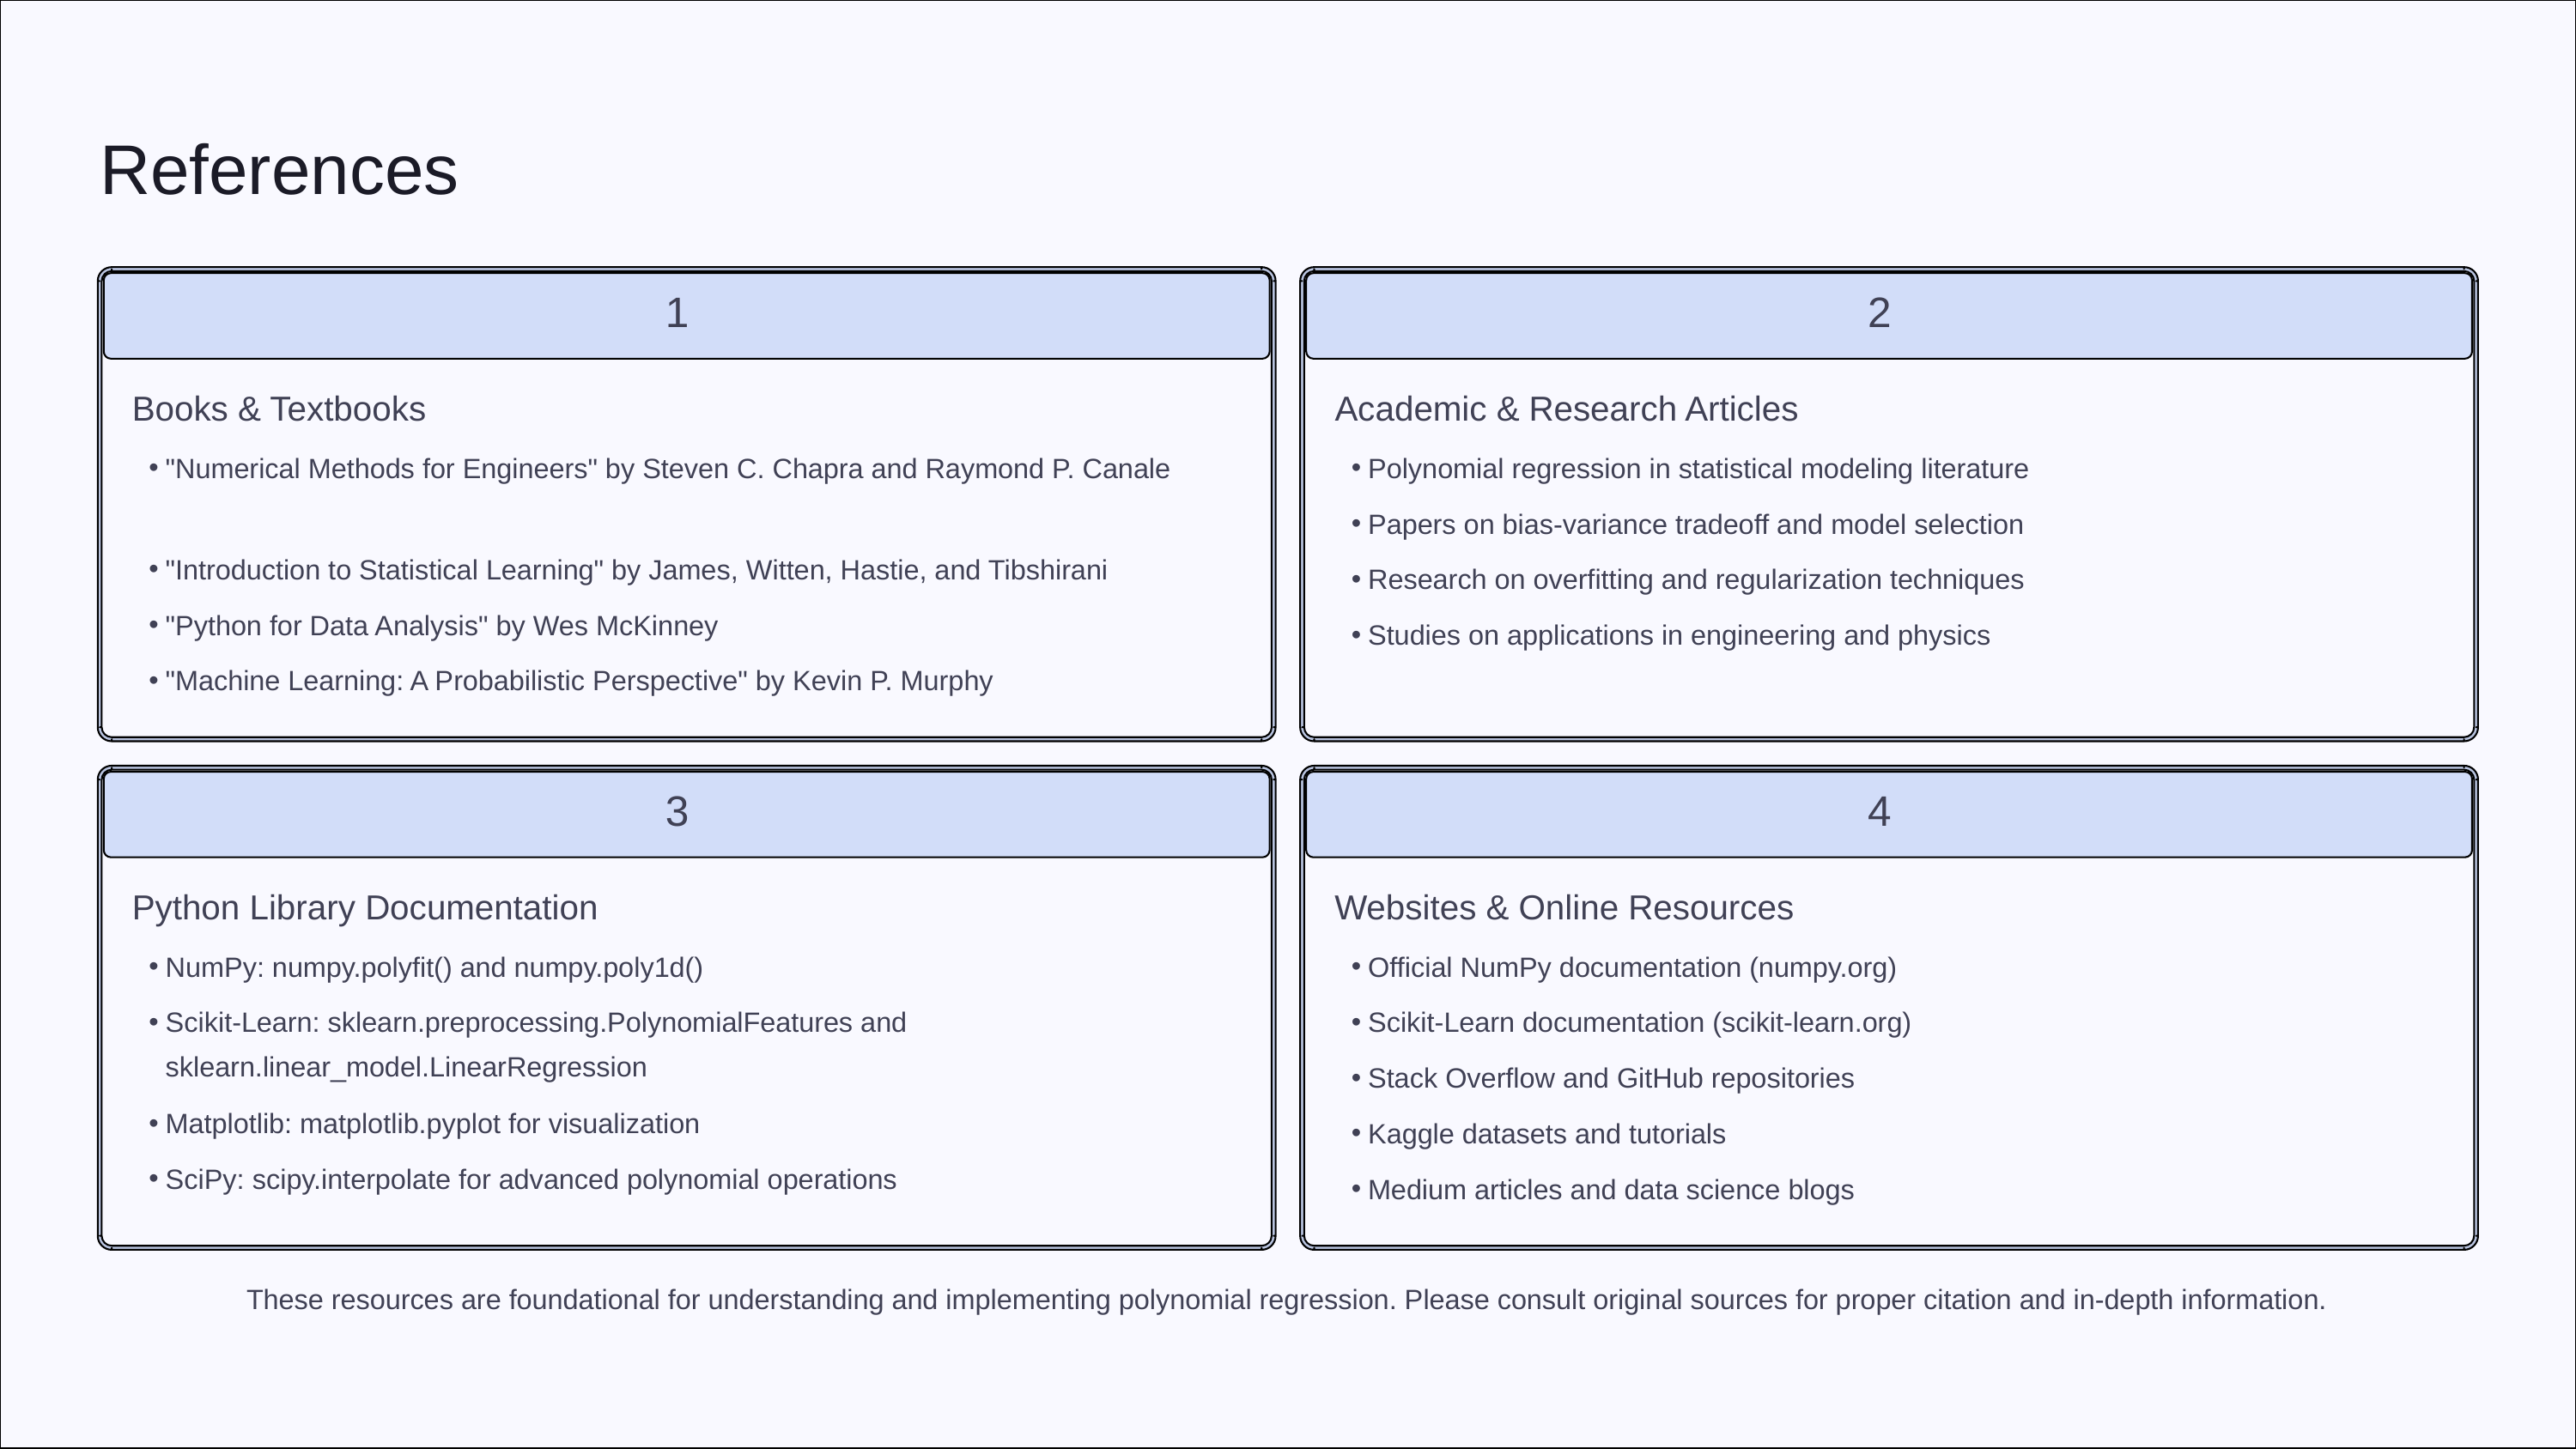

References

1
2
Books & Textbooks
Academic & Research Articles
"Numerical Methods for Engineers" by Steven C. Chapra and Raymond P. Canale
Polynomial regression in statistical modeling literature
Papers on bias-variance tradeoff and model selection
"Introduction to Statistical Learning" by James, Witten, Hastie, and Tibshirani
Research on overfitting and regularization techniques
"Python for Data Analysis" by Wes McKinney
Studies on applications in engineering and physics
"Machine Learning: A Probabilistic Perspective" by Kevin P. Murphy

3
4
Python Library Documentation
Websites & Online Resources
NumPy: numpy.polyfit() and numpy.poly1d()
Official NumPy documentation (numpy.org)
Scikit-Learn: sklearn.preprocessing.PolynomialFeatures and sklearn.linear_model.LinearRegression
Scikit-Learn documentation (scikit-learn.org)
Stack Overflow and GitHub repositories
Matplotlib: matplotlib.pyplot for visualization
Kaggle datasets and tutorials
SciPy: scipy.interpolate for advanced polynomial operations
Medium articles and data science blogs
These resources are foundational for understanding and implementing polynomial regression. Please consult original sources for proper citation and in-depth information.